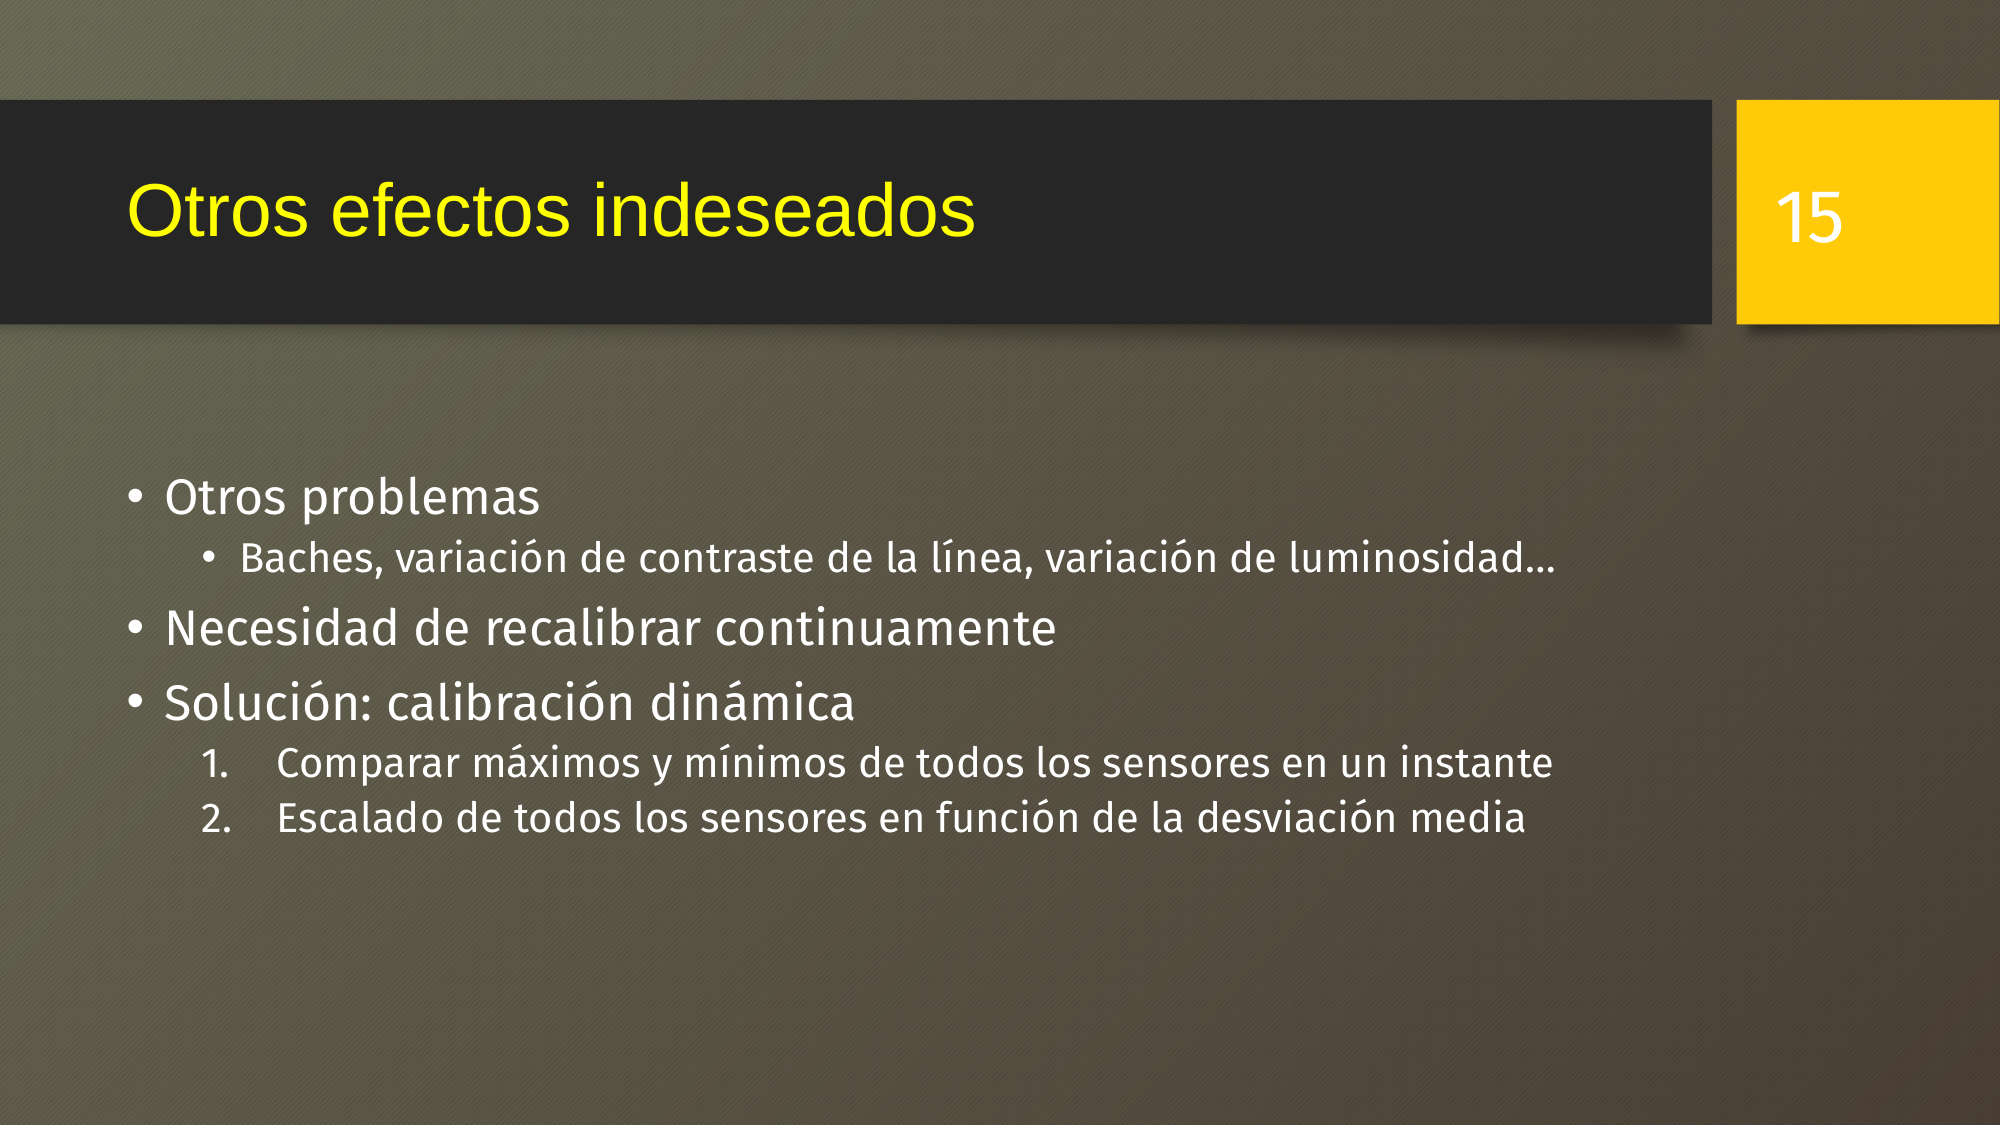

15
# Otros efectos indeseados

Otros problemas
Baches, variación de contraste de la línea, variación de luminosidad…
Necesidad de recalibrar continuamente
Solución: calibración dinámica
Comparar máximos y mínimos de todos los sensores en un instante
Escalado de todos los sensores en función de la desviación media